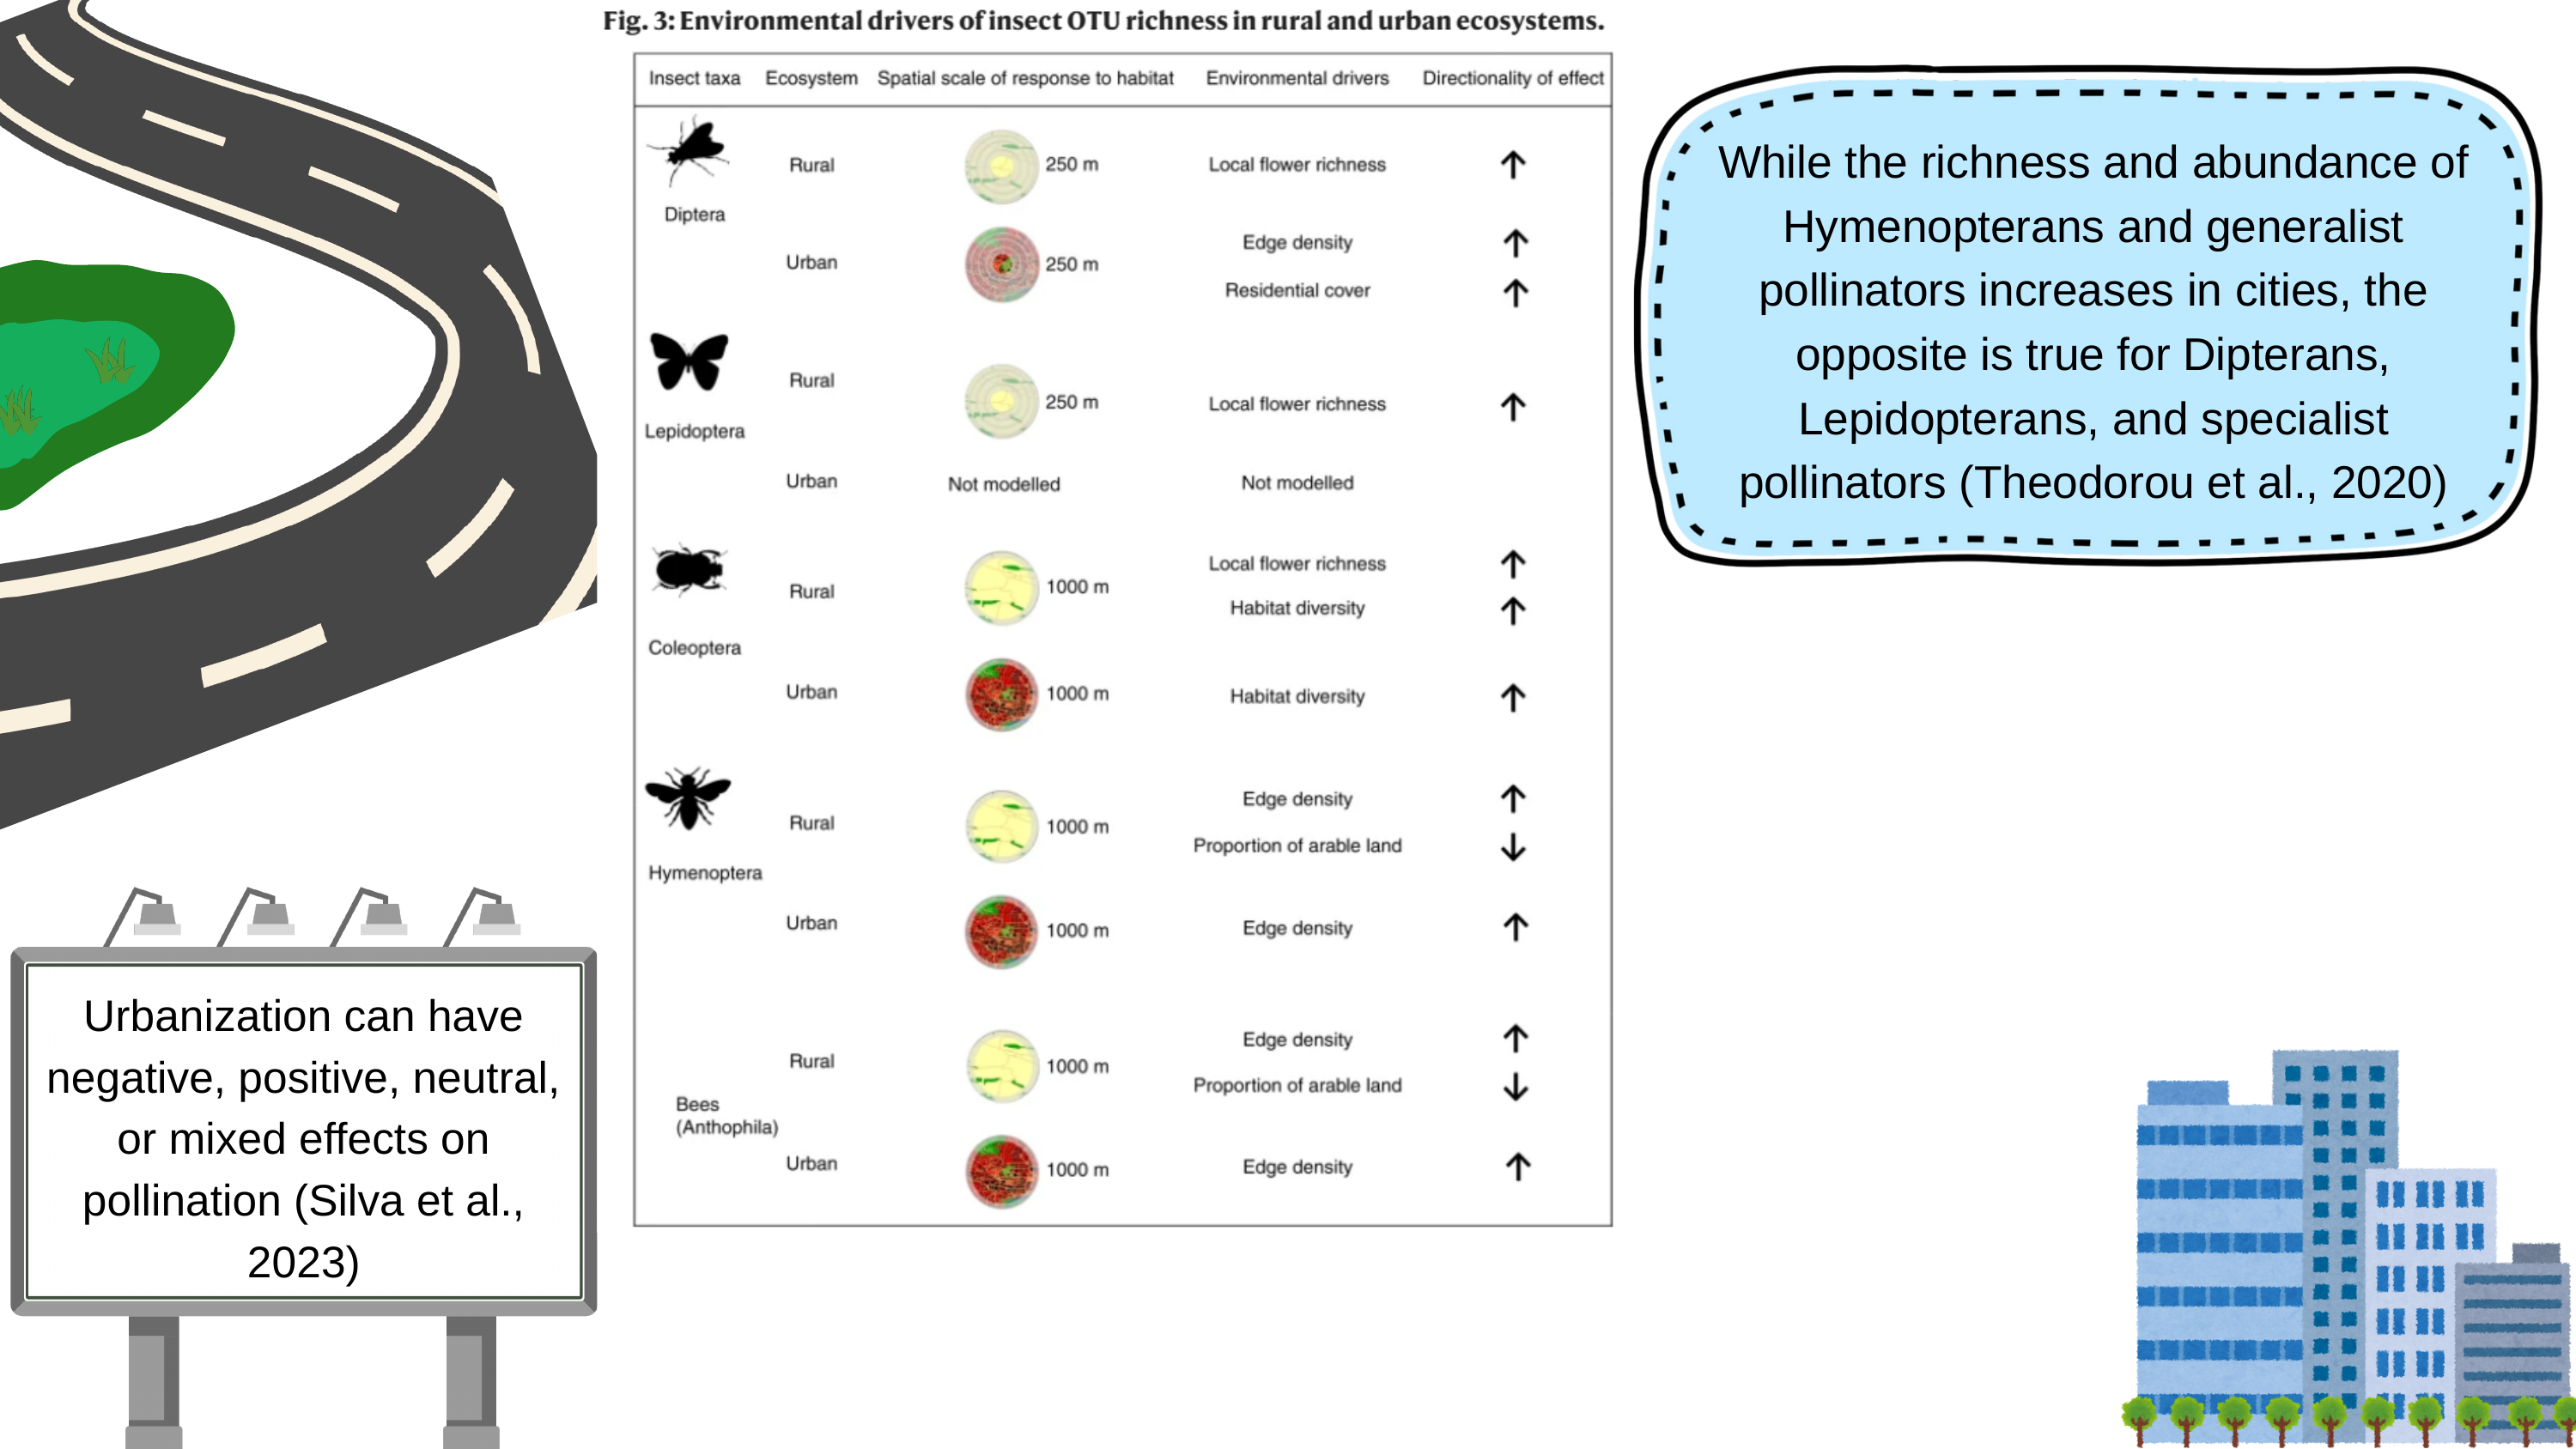

While the richness and abundance of Hymenopterans and generalist pollinators increases in cities, the opposite is true for Dipterans, Lepidopterans, and specialist pollinators (Theodorou et al., 2020)

Urbanization can have negative, positive, neutral, or mixed effects on pollination (Silva et al., 2023)